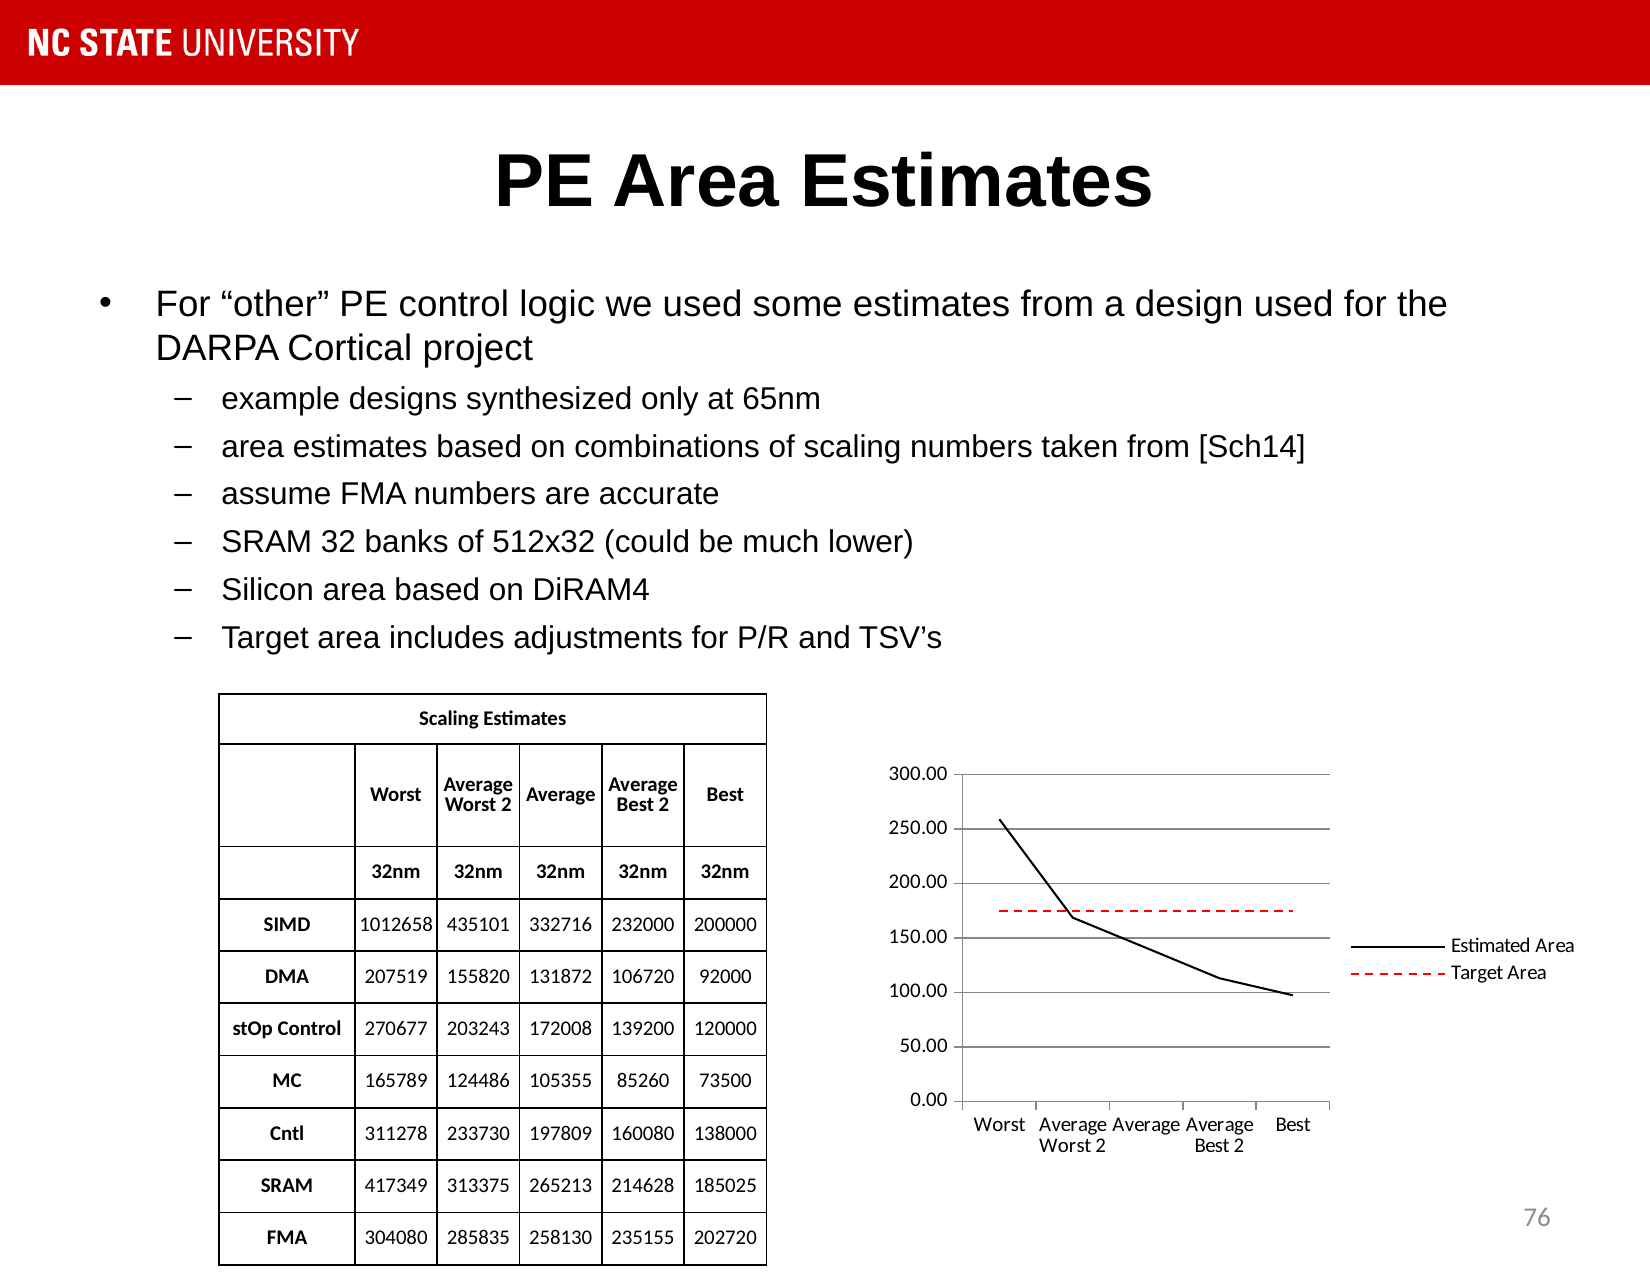

# PE Area Estimates
For “other” PE control logic we used some estimates from a design used for the DARPA Cortical project
example designs synthesized only at 65nm
area estimates based on combinations of scaling numbers taken from [Sch14]
assume FMA numbers are accurate
SRAM 32 banks of 512x32 (could be much lower)
Silicon area based on DiRAM4
Target area includes adjustments for P/R and TSV’s
| Scaling Estimates |  |  |  |  |  |
| --- | --- | --- | --- | --- | --- |
|  | Worst | Average Worst 2 | Average | Average Best 2 | Best |
|  | 32nm | 32nm | 32nm | 32nm | 32nm |
| SIMD | 1012658 | 435101 | 332716 | 232000 | 200000 |
| DMA | 207519 | 155820 | 131872 | 106720 | 92000 |
| stOp Control | 270677 | 203243 | 172008 | 139200 | 120000 |
| MC | 165789 | 124486 | 105355 | 85260 | 73500 |
| Cntl | 311278 | 233730 | 197809 | 160080 | 138000 |
| SRAM | 417349 | 313375 | 265213 | 214628 | 185025 |
| FMA | 304080 | 285835 | 258130 | 235155 | 202720 |

### Chart

| Category |  |  |
|---|---|---|
| Worst | 258.8246529011594 | 175.0 |
| Average Worst 2 | 168.5741312046805 | 175.0 |
| Average | 140.809916873305 | 175.0 |
| Average Best 2 | 112.8944249186166 | 175.0 |
| Best | 97.32278010225413 | 175.0 |
76